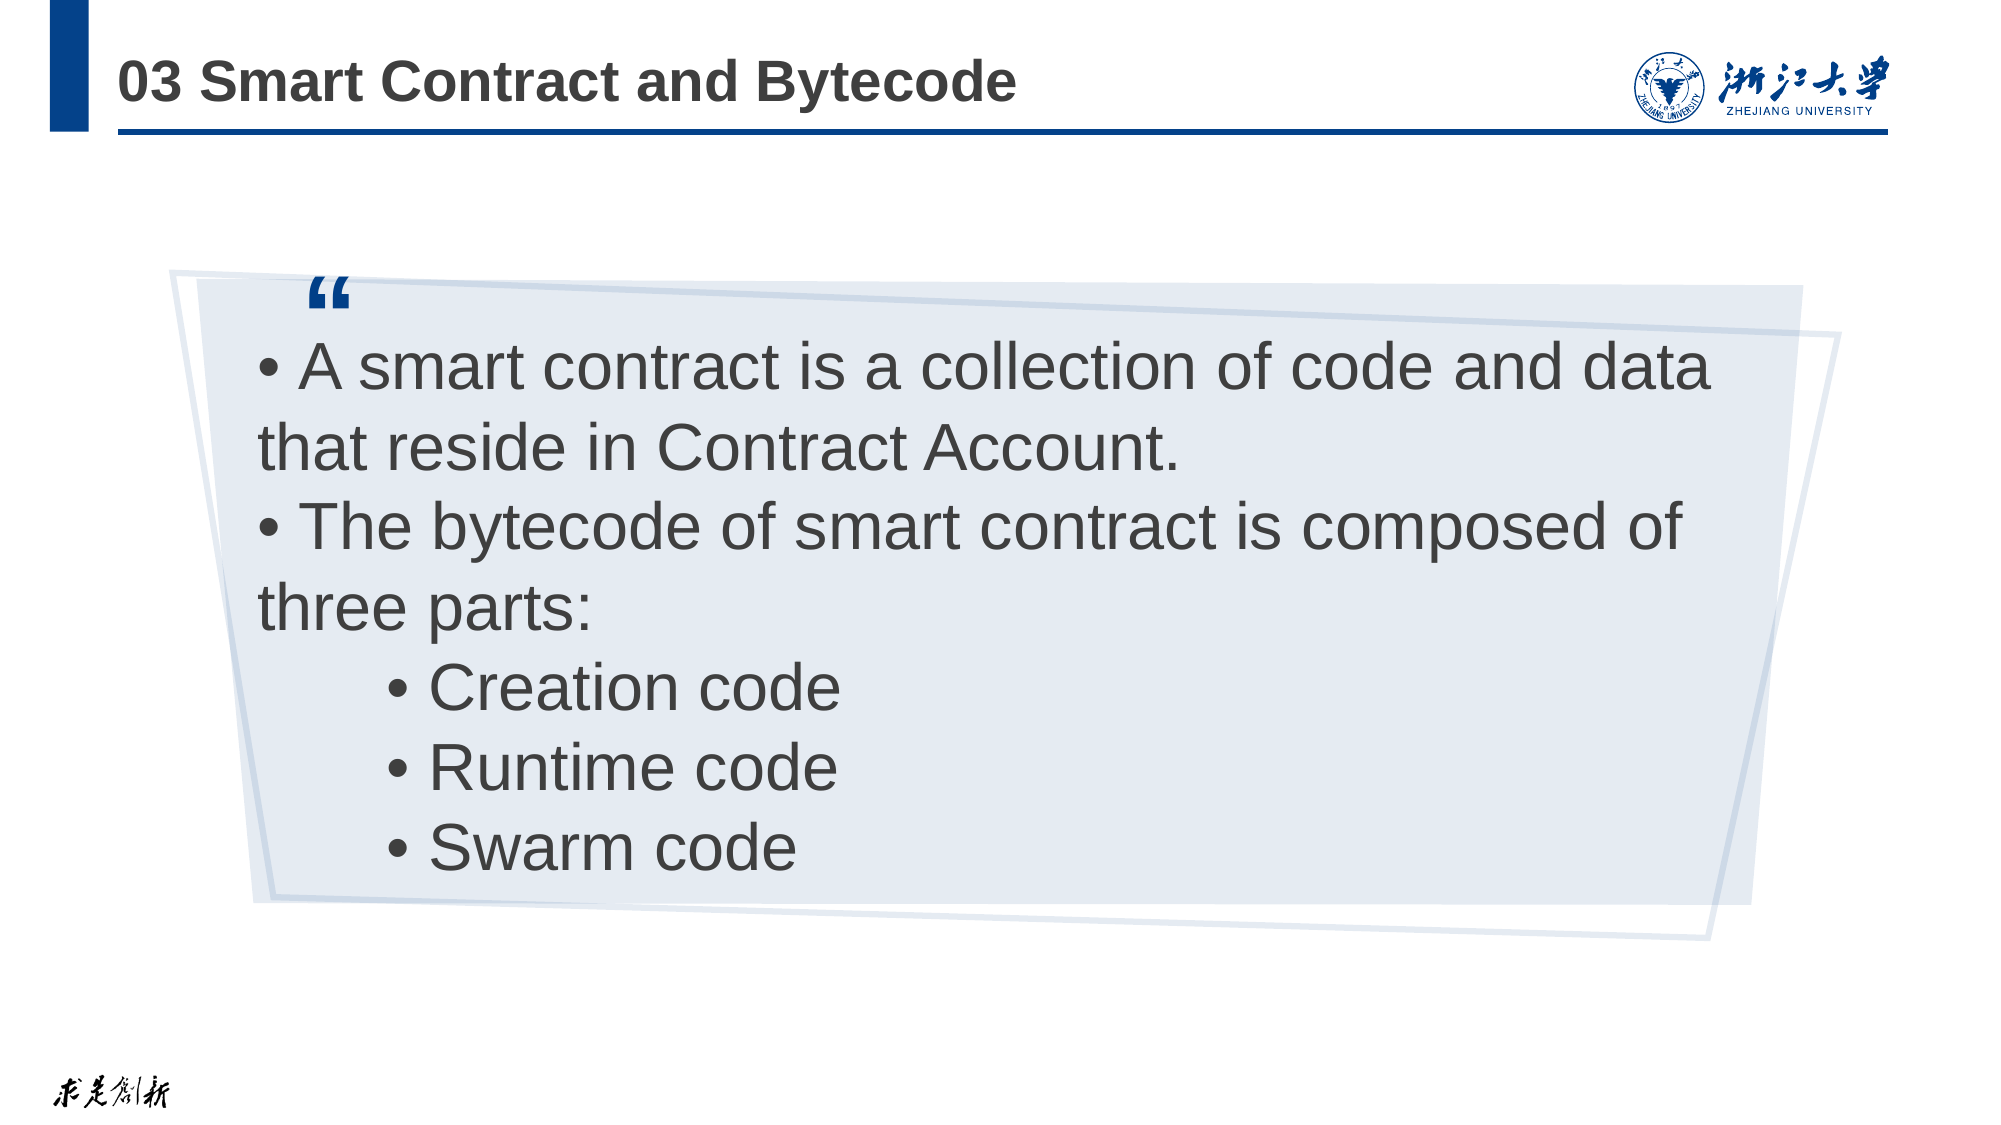

# 03 Smart Contract and Bytecode
“

• A smart contract is a collection of code and data that reside in Contract Account.
• The bytecode of smart contract is composed of three parts:
       • Creation code
       • Runtime code
       • Swarm code
13